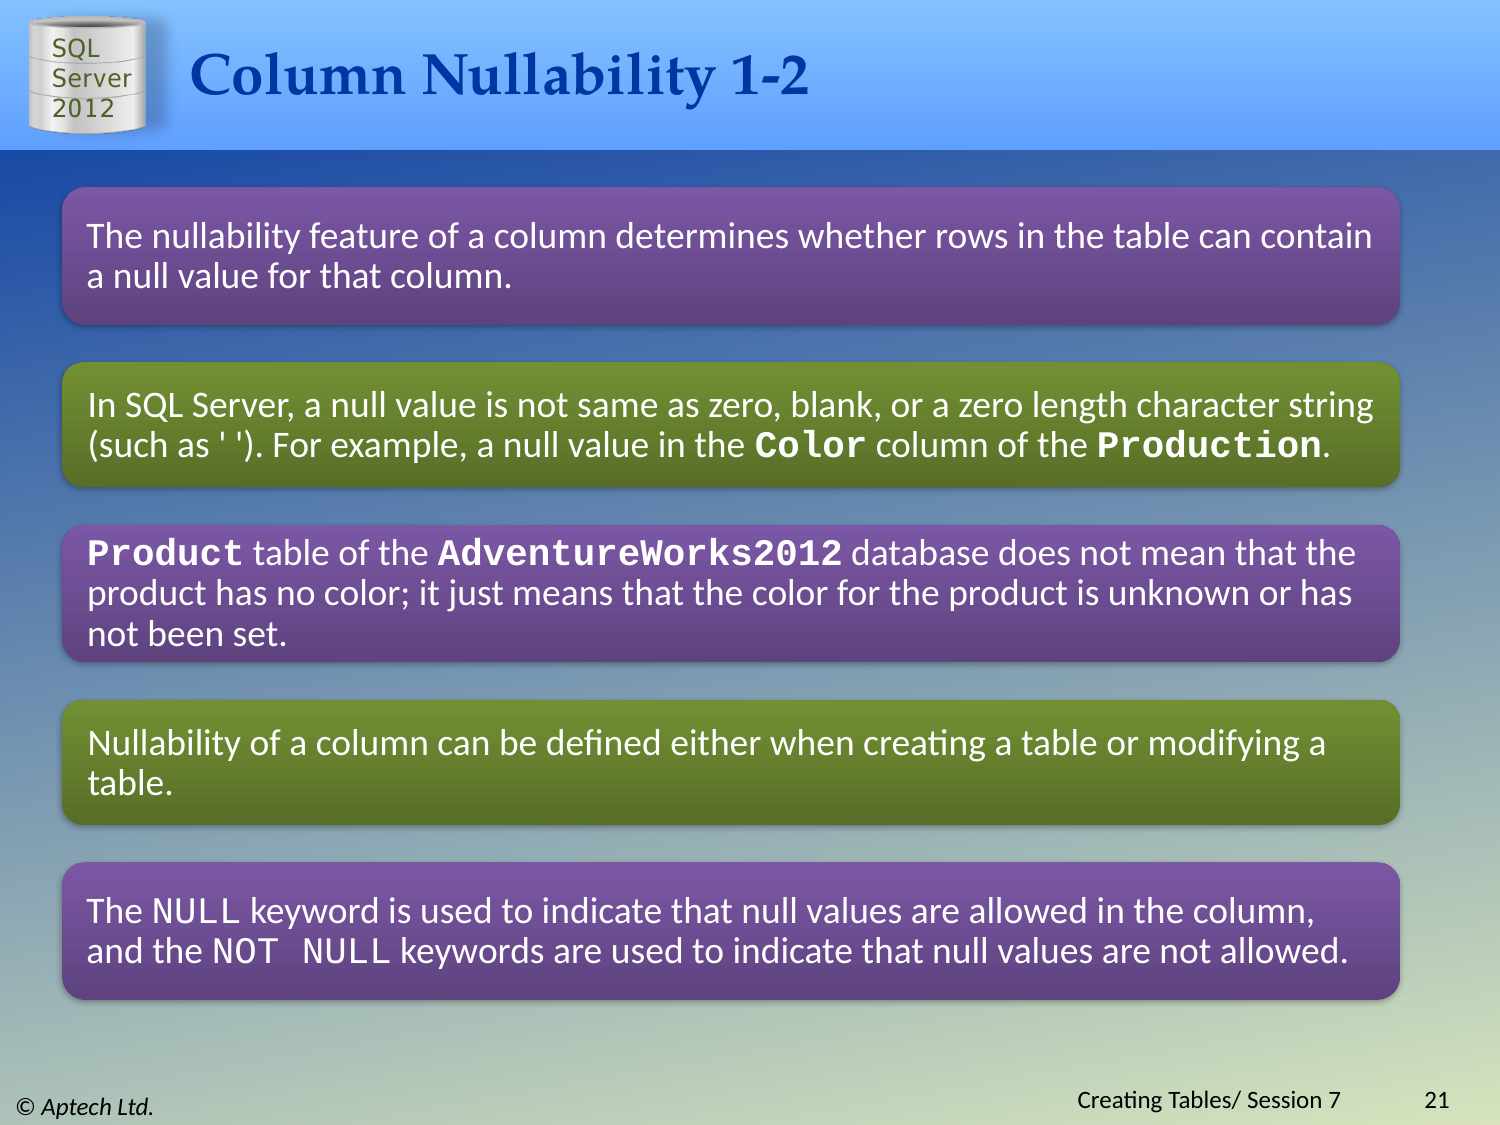

# Column Nullability 1-2

The nullability feature of a column determines whether rows in the table can contain a null value for that column.

In SQL Server, a null value is not same as zero, blank, or a zero length character string (such as ' '). For example, a null value in the Color column of the Production.

Product table of the AdventureWorks2012 database does not mean that the product has no color; it just means that the color for the product is unknown or has not been set.

Nullability of a column can be defined either when creating a table or modifying a table.

The NULL keyword is used to indicate that null values are allowed in the column, and the NOT NULL keywords are used to indicate that null values are not allowed.
Creating Tables/ Session 7
21